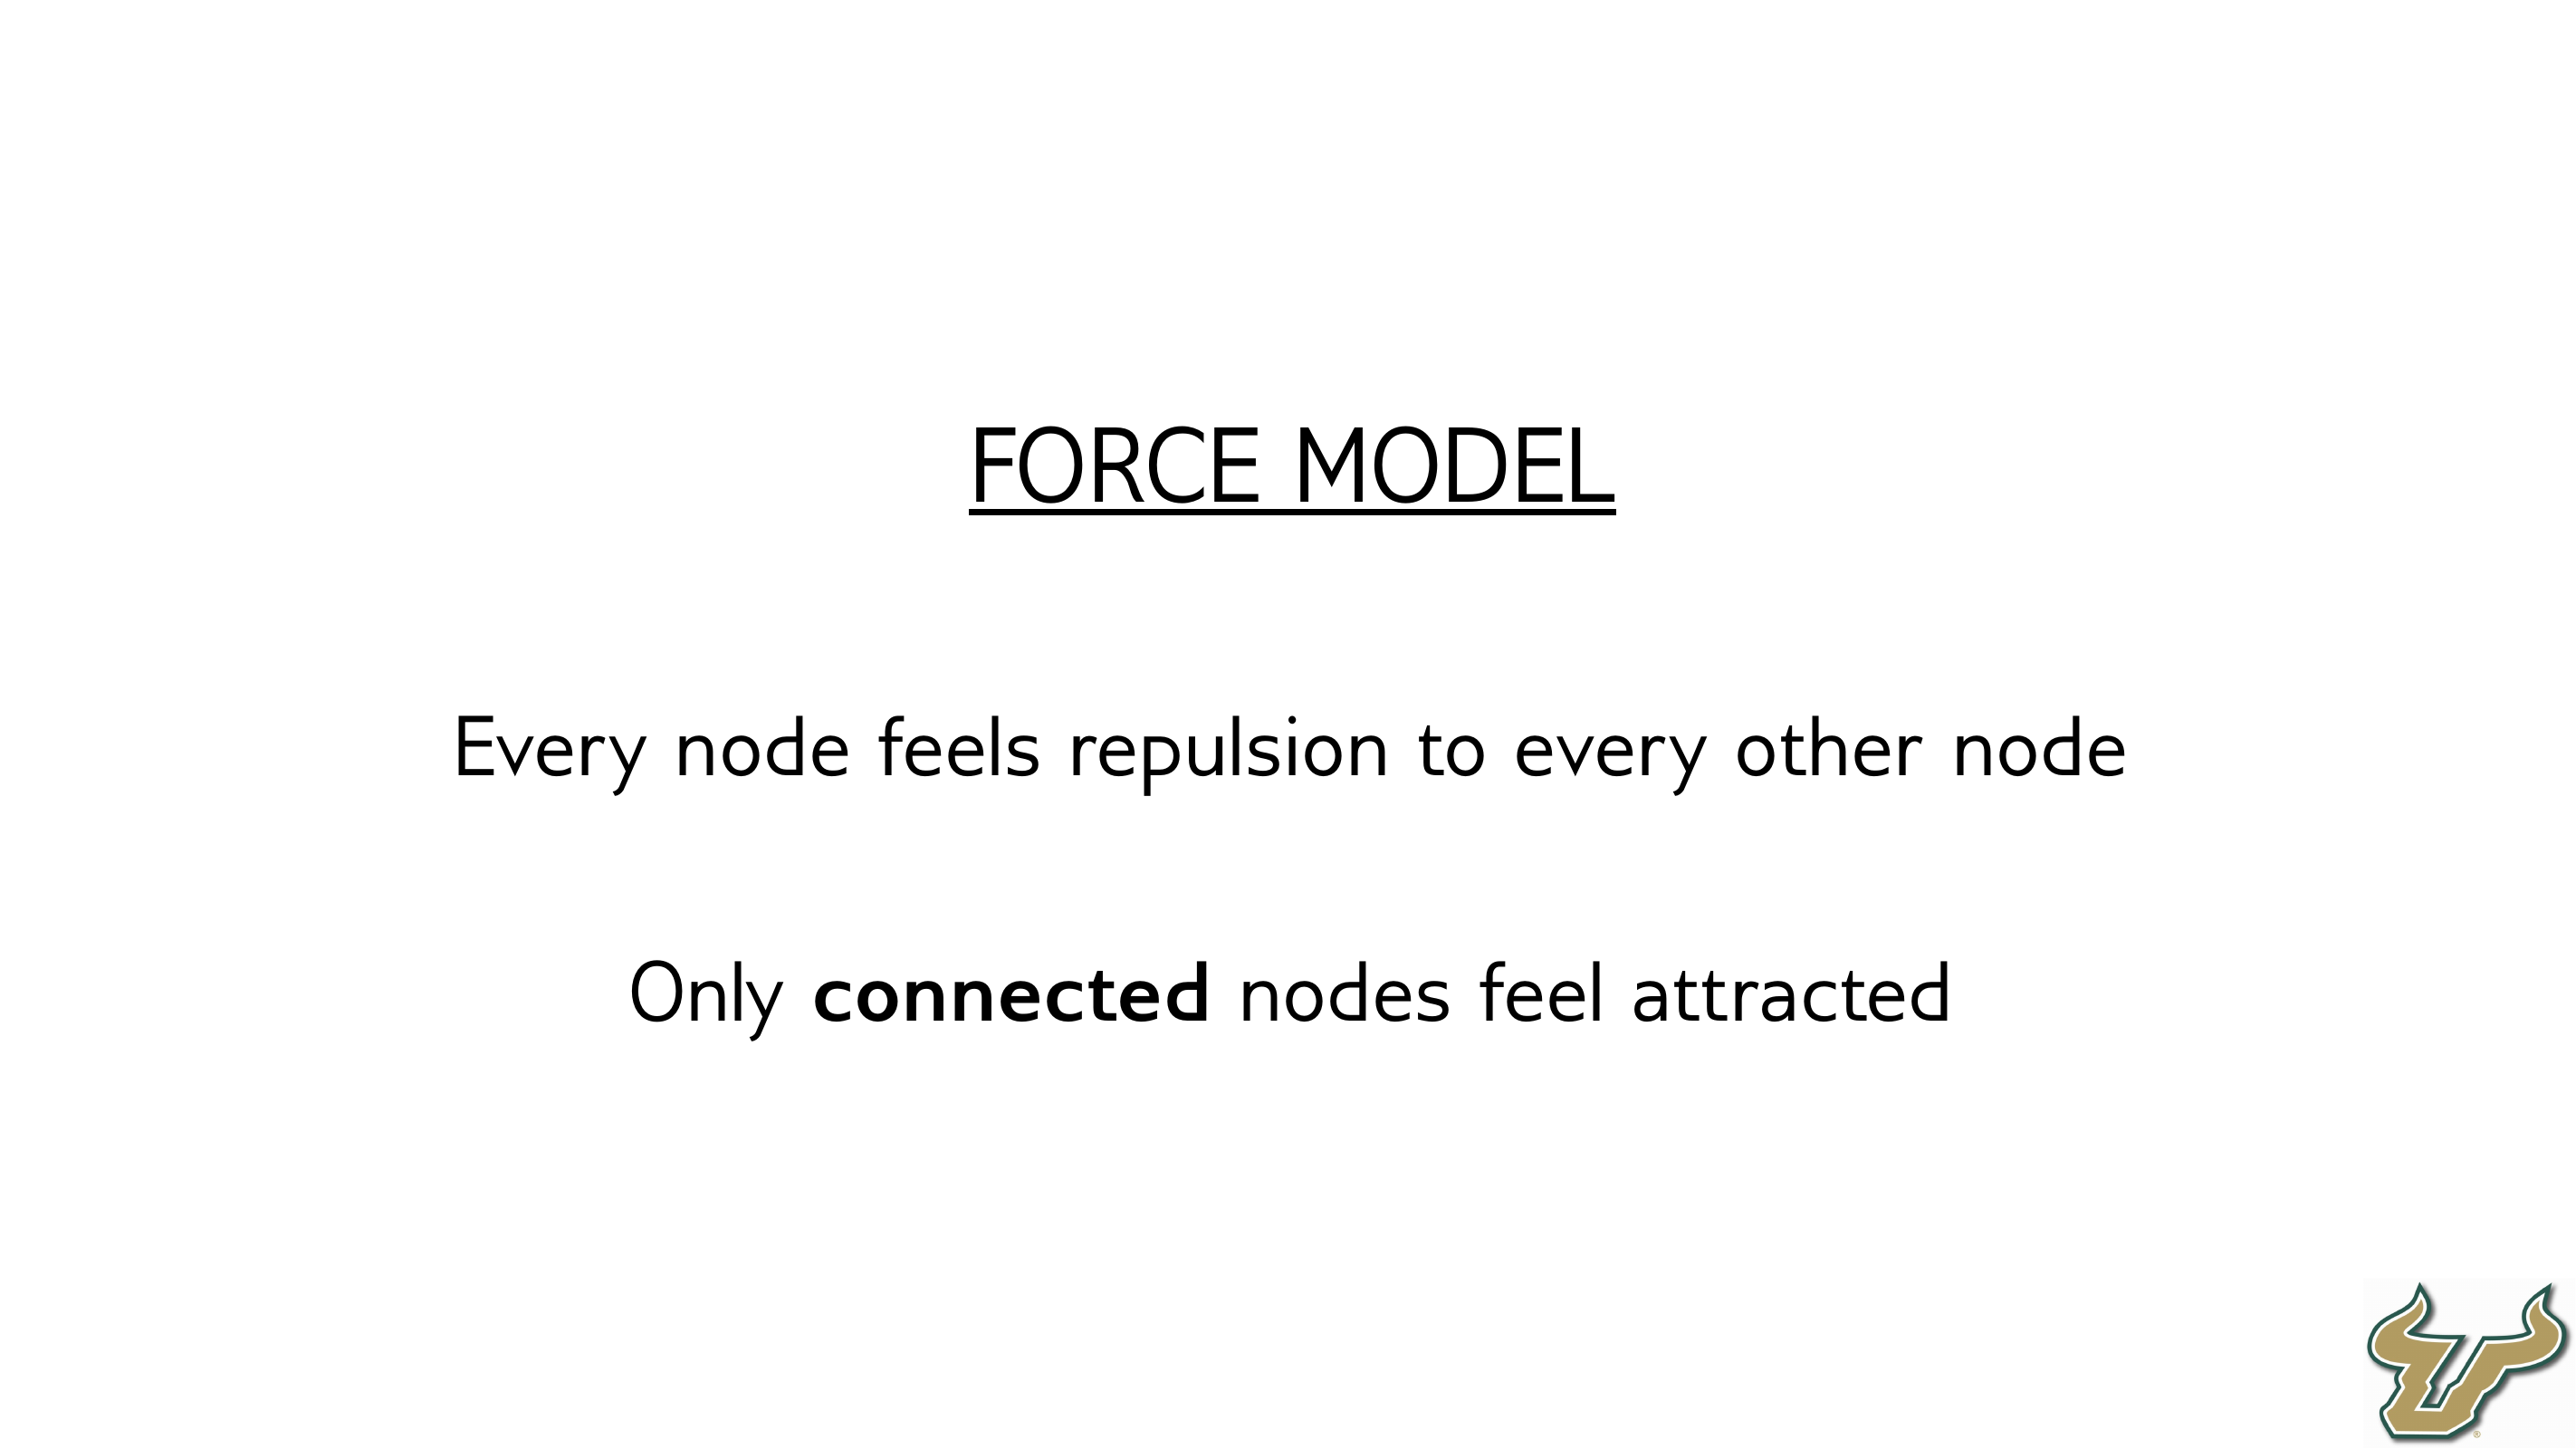

FORCE MODEL

Every node feels repulsion to every other node

Only connected nodes feel attracted